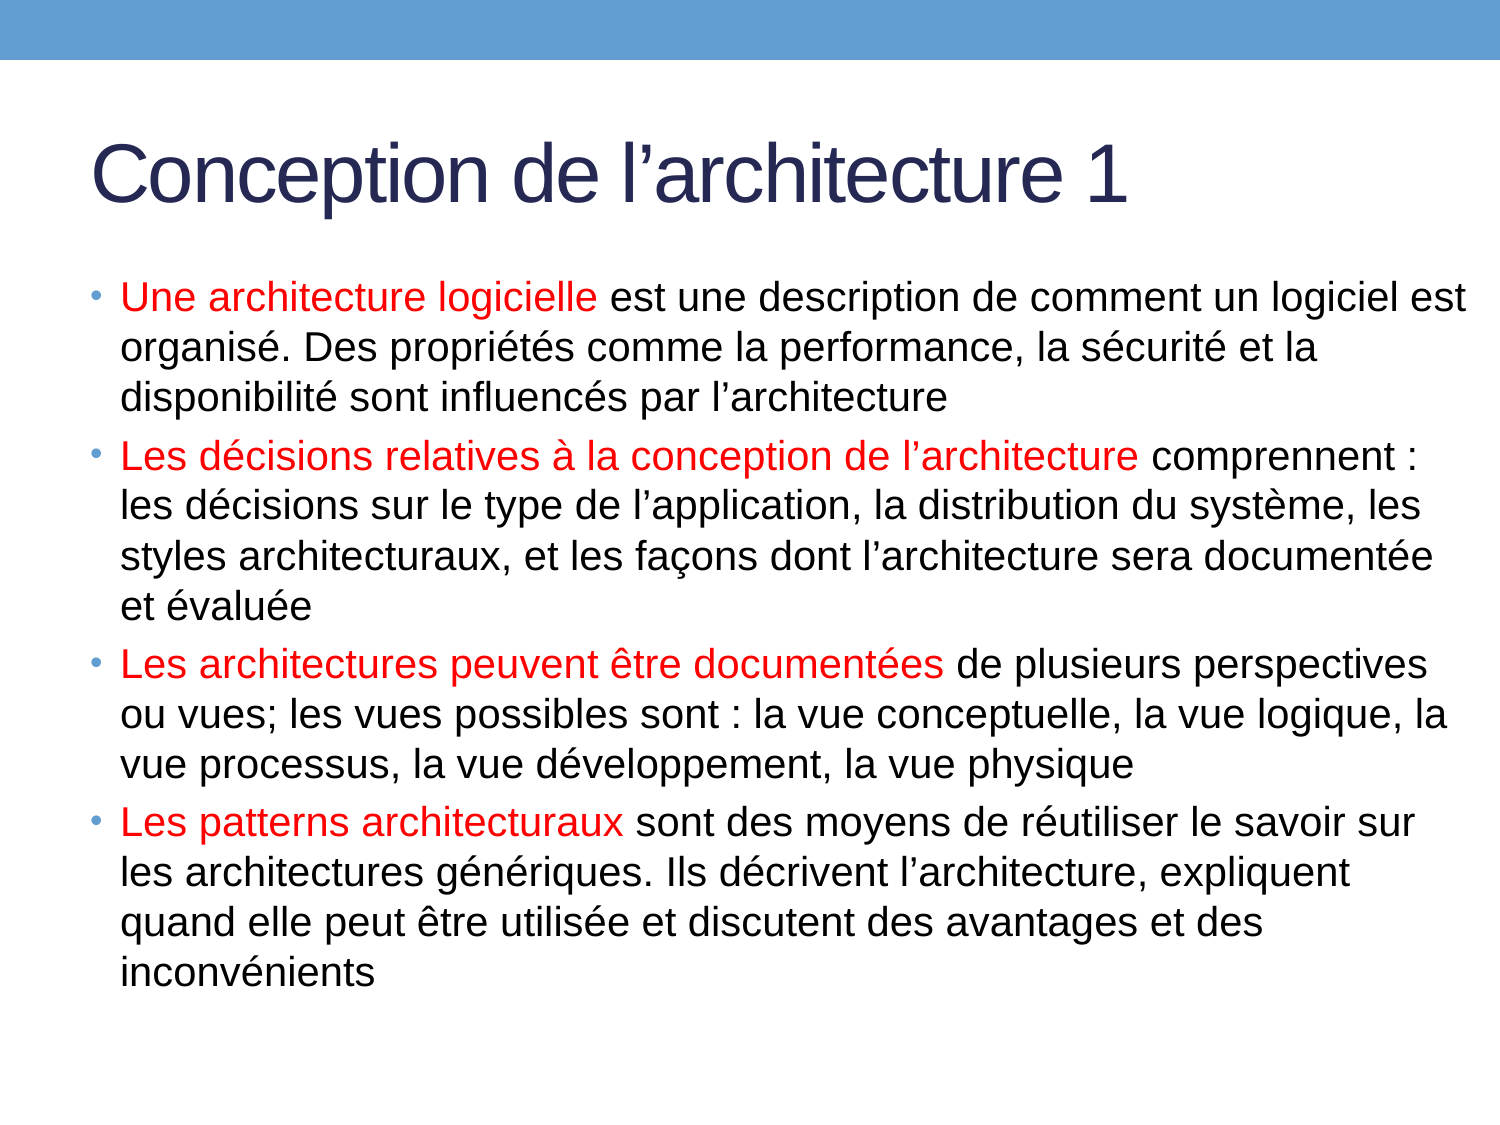

# Conception de l’architecture 1
Une architecture logicielle est une description de comment un logiciel est organisé. Des propriétés comme la performance, la sécurité et la disponibilité sont influencés par l’architecture
Les décisions relatives à la conception de l’architecture comprennent : les décisions sur le type de l’application, la distribution du système, les styles architecturaux, et les façons dont l’architecture sera documentée et évaluée
Les architectures peuvent être documentées de plusieurs perspectives ou vues; les vues possibles sont : la vue conceptuelle, la vue logique, la vue processus, la vue développement, la vue physique
Les patterns architecturaux sont des moyens de réutiliser le savoir sur les architectures génériques. Ils décrivent l’architecture, expliquent quand elle peut être utilisée et discutent des avantages et des inconvénients